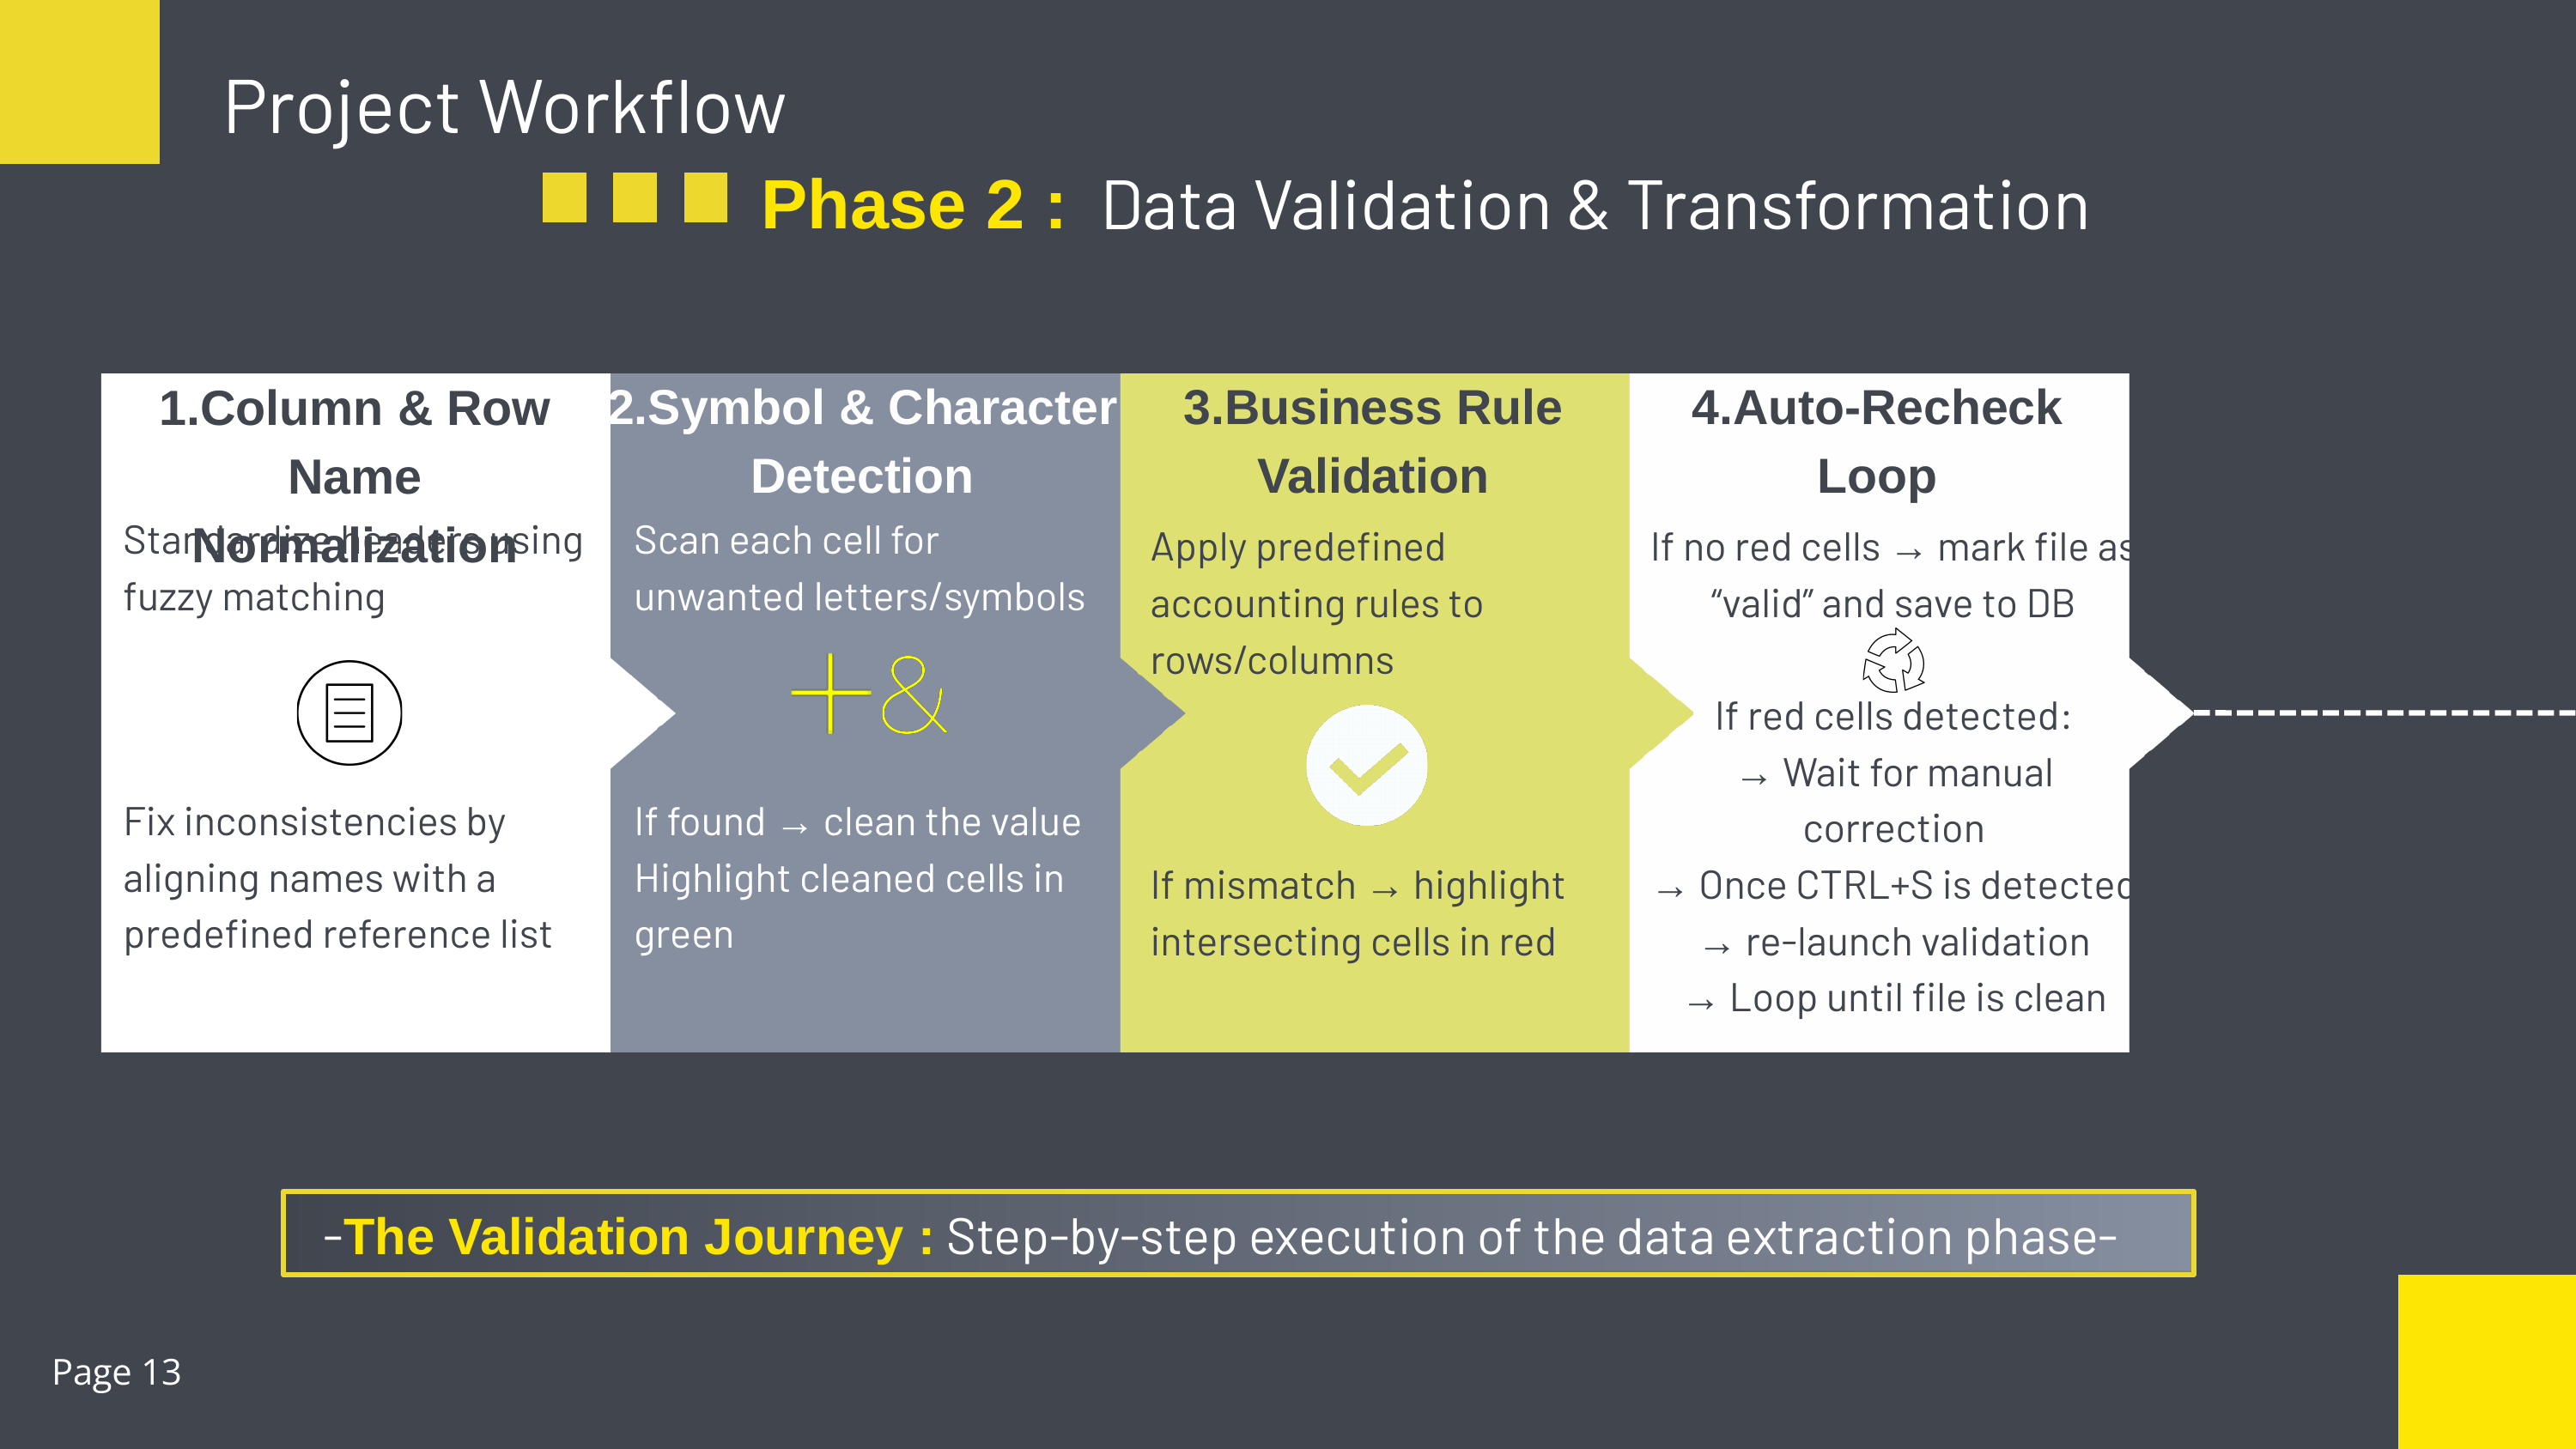

Project Workflow
Phase 2 :
Data Validation & Transformation

2.Symbol & Character Detection
3.Business Rule Validation
4.Auto-Recheck Loop
1.Column & Row Name Normalization

Standardize headers using fuzzy matching

Fix inconsistencies by aligning names with a predefined reference list

Scan each cell for unwanted letters/symbols

If found → clean the value
Highlight cleaned cells in green
Apply predefined accounting rules to rows/columns

If mismatch → highlight intersecting cells in red
If no red cells → mark file as “valid” and save to DB

If red cells detected:
→ Wait for manual correction
→ Once CTRL+S is detected → re-launch validation
→ Loop until file is clean

-The Validation Journey : Step-by-step execution of the data extraction phase-

Page 13